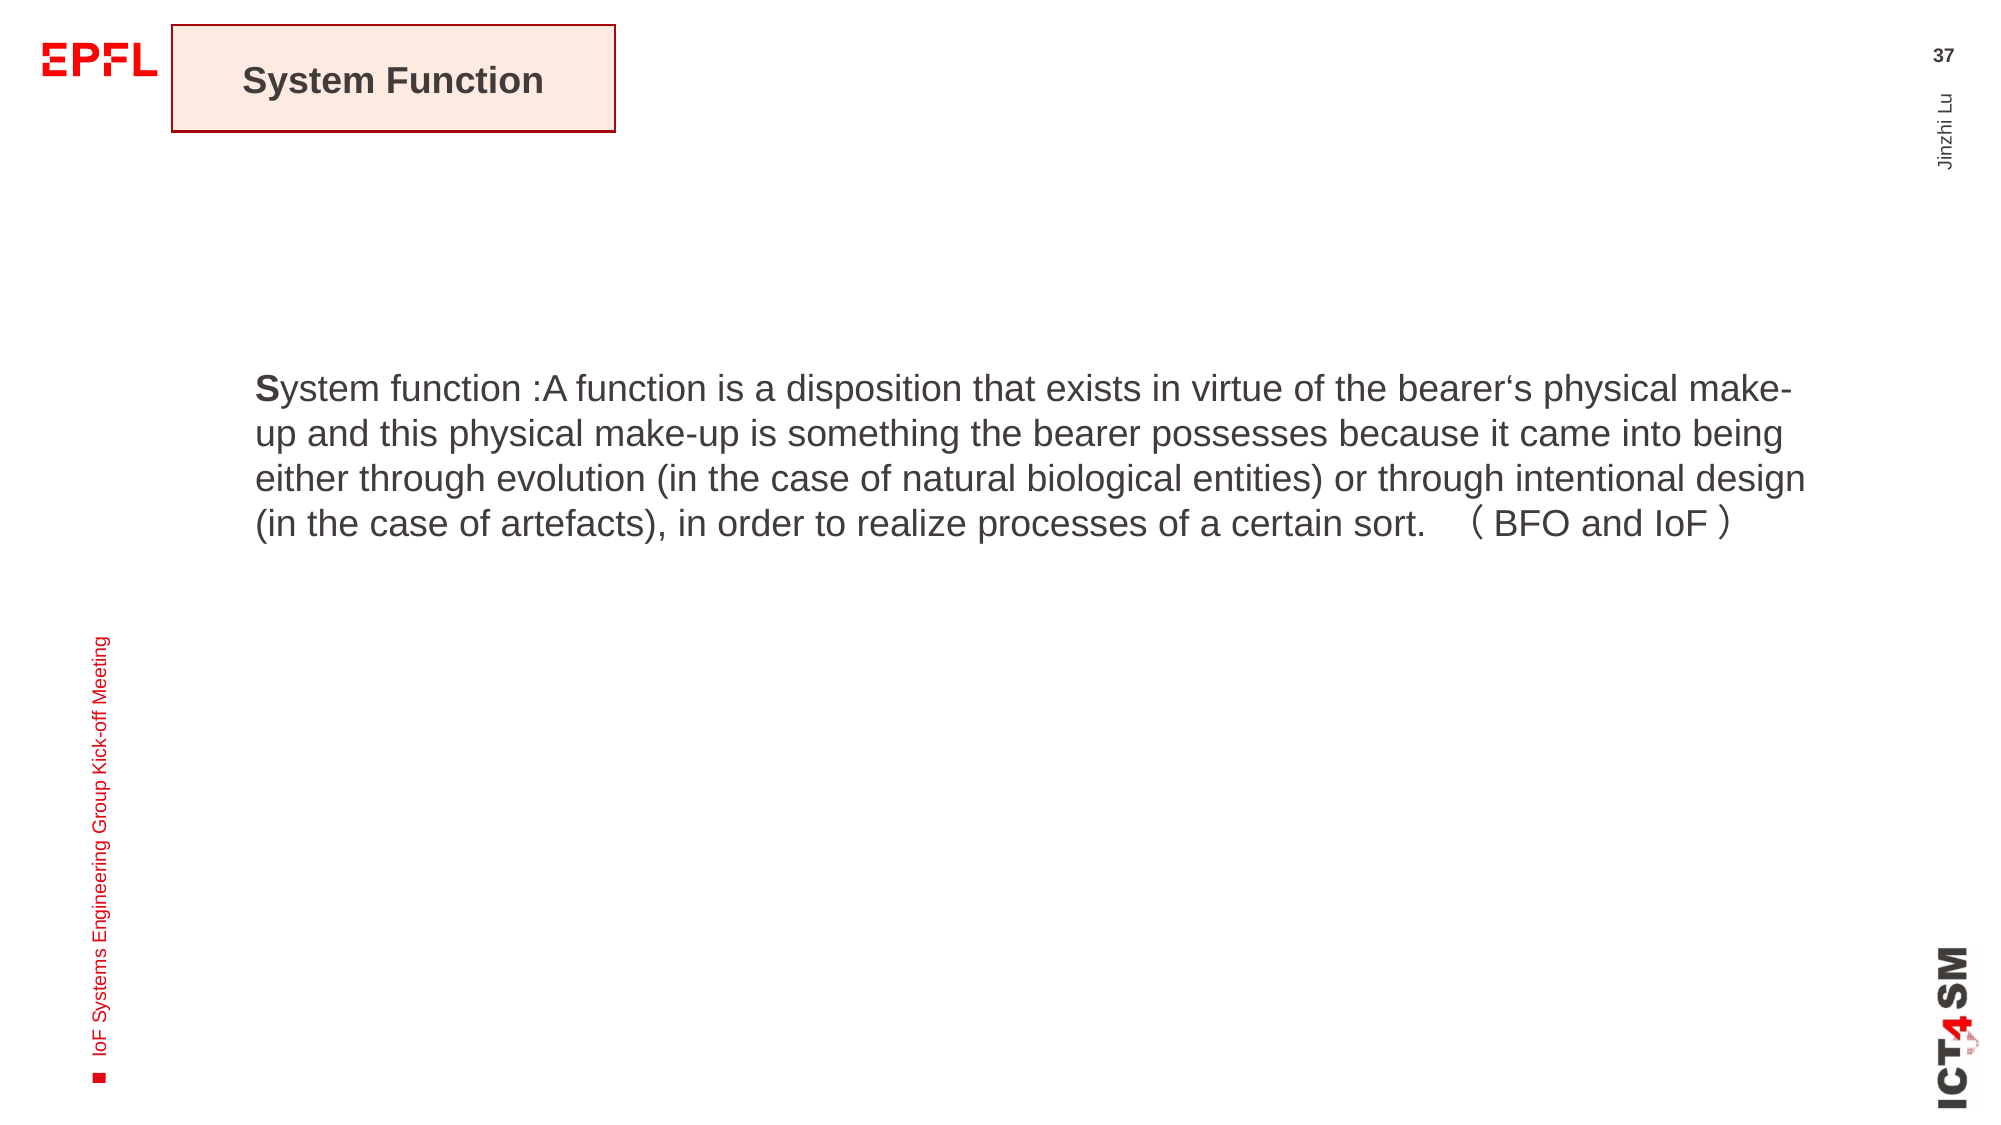

System Function
37
Jinzhi Lu
System function :A function is a disposition that exists in virtue of the bearer‘s physical make-up and this physical make-up is something the bearer possesses because it came into being either through evolution (in the case of natural biological entities) or through intentional design (in the case of artefacts), in order to realize processes of a certain sort. （BFO and IoF）
IoF Systems Engineering Group Kick-off Meeting